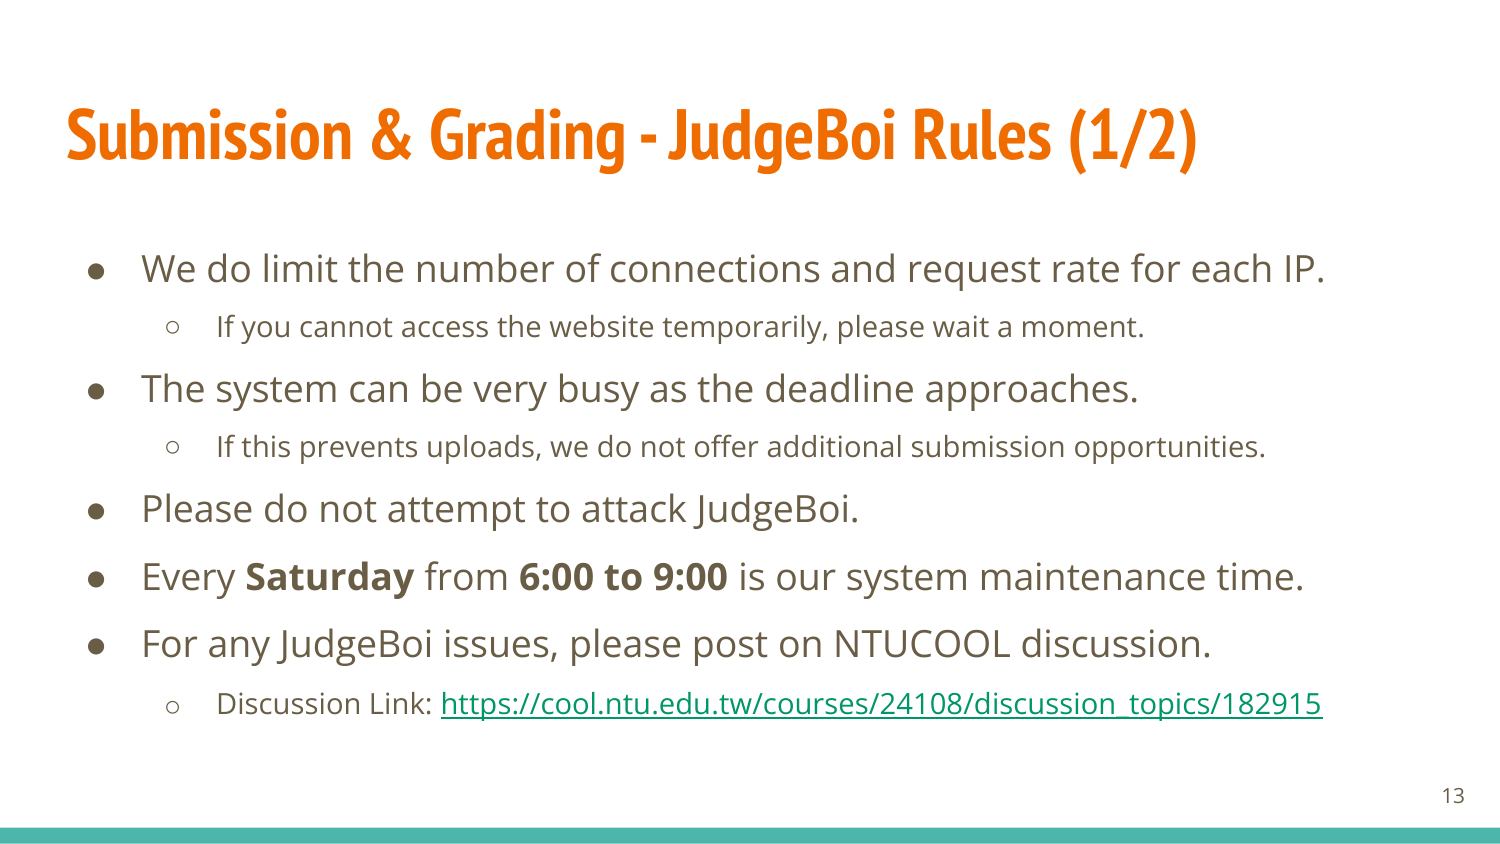

# Submission & Grading - JudgeBoi Rules (1/2)
We do limit the number of connections and request rate for each IP.
If you cannot access the website temporarily, please wait a moment.
The system can be very busy as the deadline approaches.
If this prevents uploads, we do not offer additional submission opportunities.
Please do not attempt to attack JudgeBoi.
Every Saturday from 6:00 to 9:00 is our system maintenance time.
For any JudgeBoi issues, please post on NTUCOOL discussion.
Discussion Link: https://cool.ntu.edu.tw/courses/24108/discussion_topics/182915
13